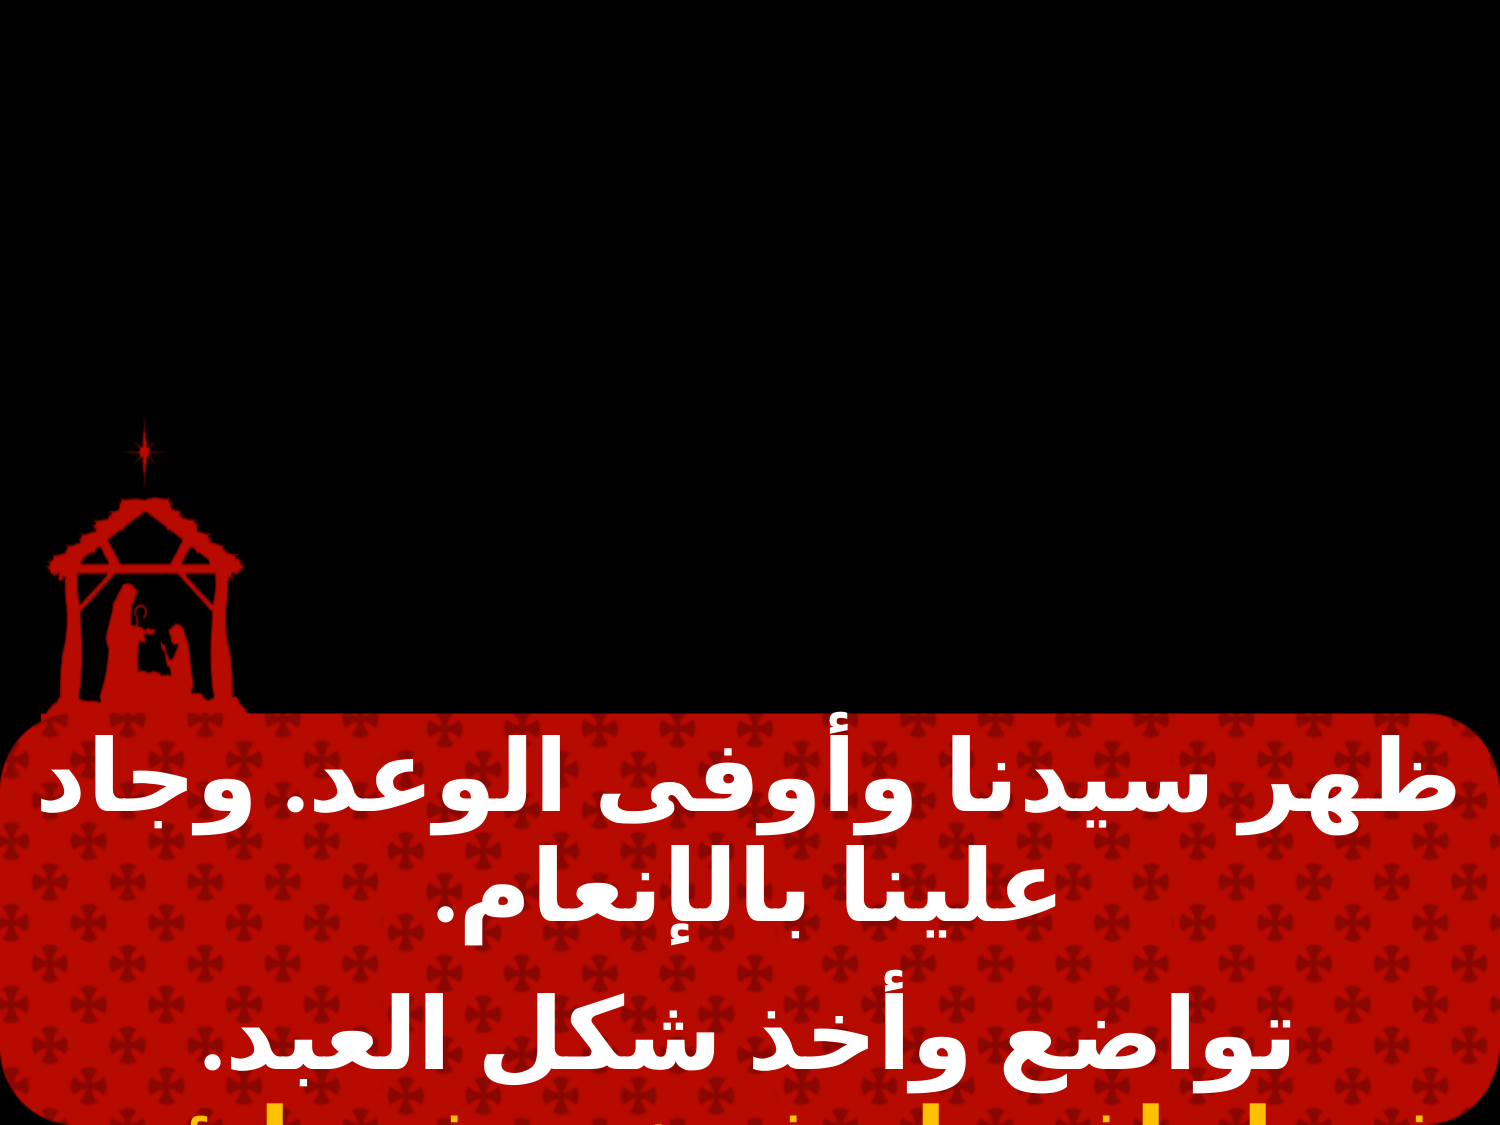

#
| ظهر سيدنا وأوفى الوعد. وجاد علينا بالإنعام. |
| --- |
|  |
| تواضع وأخذ شكل العبد. في إيتاف ماسف خين فيسليئيم. |